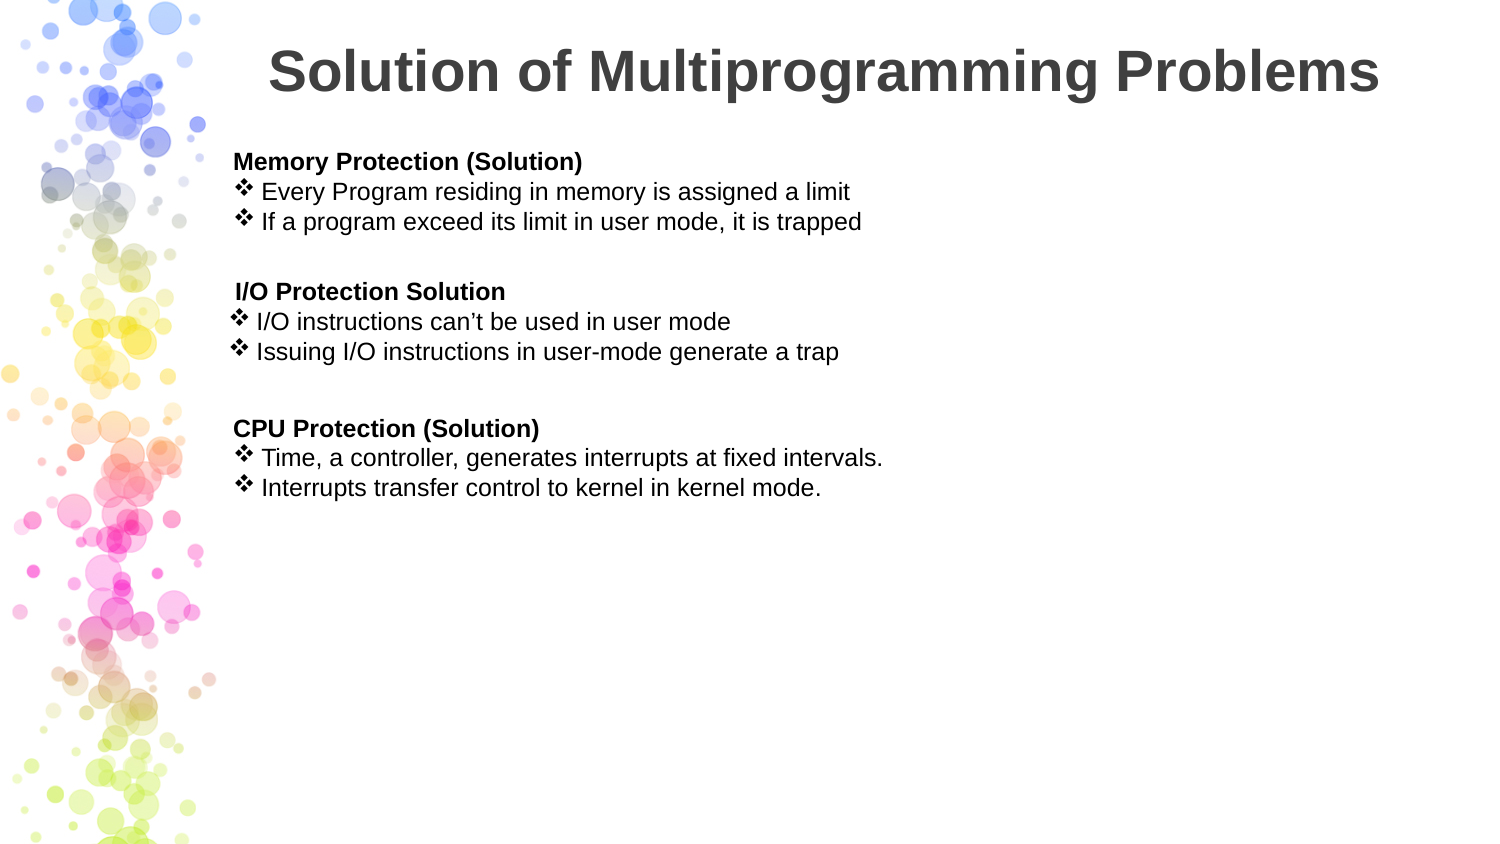

# Solution of Multiprogramming Problems
Memory Protection (Solution)
Every Program residing in memory is assigned a limit
If a program exceed its limit in user mode, it is trapped
 I/O Protection Solution
I/O instructions can’t be used in user mode
Issuing I/O instructions in user-mode generate a trap

CPU Protection (Solution)
Time, a controller, generates interrupts at fixed intervals.
Interrupts transfer control to kernel in kernel mode.